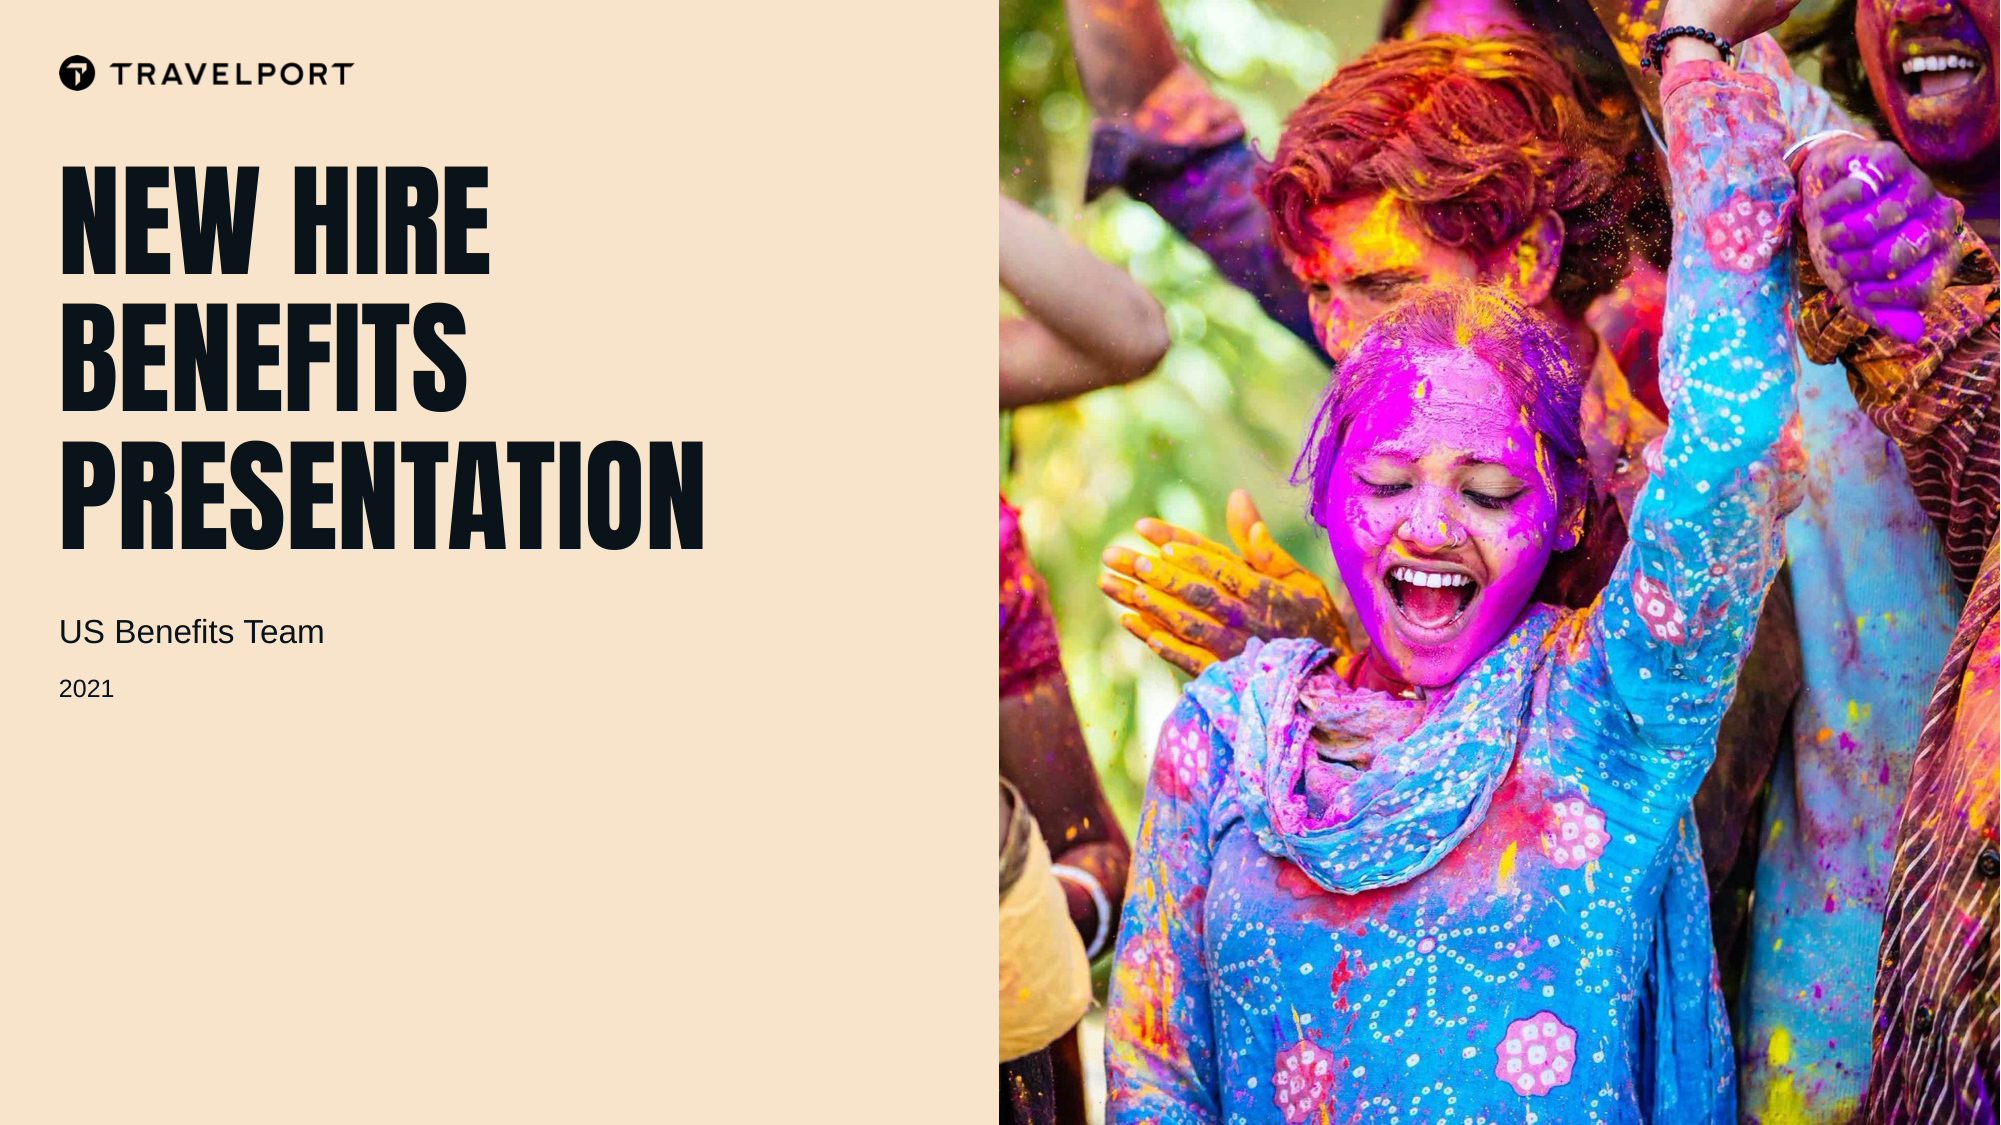

NEW HIRE BENEFITS PRESENTATION
US Benefits Team
2021